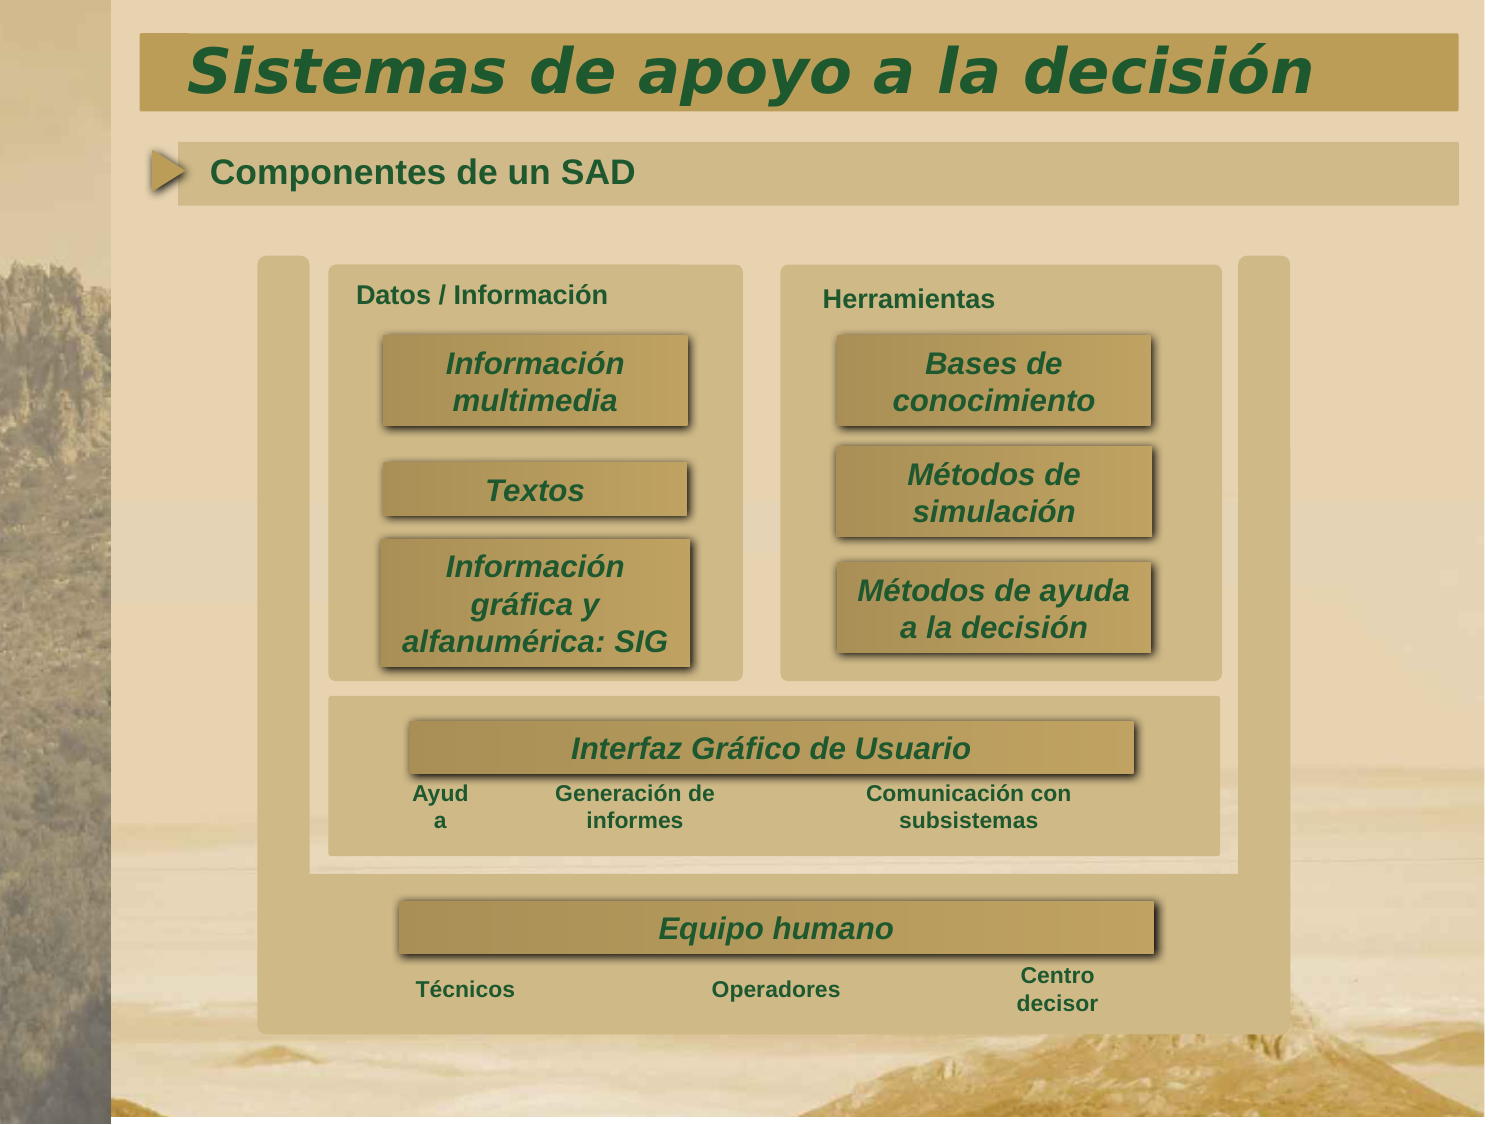

Sistemas de apoyo a la decisión
Componentes de un SAD

Equipo humano
Técnicos
Operadores
Centro decisor

Datos / Información

Herramientas
Información multimedia
Textos
Información gráfica y alfanumérica: SIG
Bases de conocimiento
Métodos de simulación
Métodos de ayuda a la decisión

Ayuda
Generación de informes
Comunicación con subsistemas
Interfaz Gráfico de Usuario